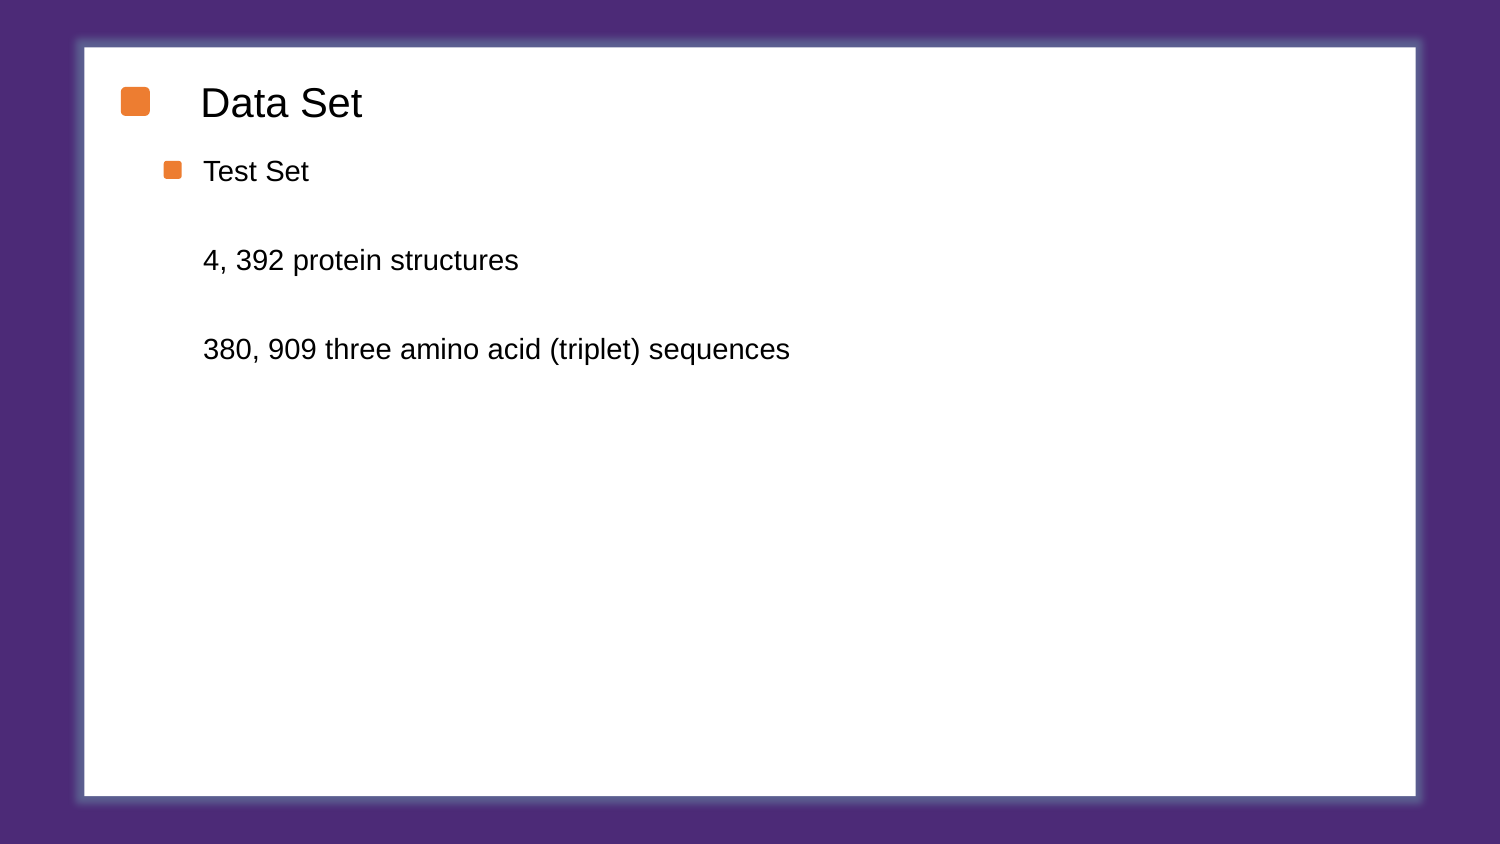

Data Set

Test Set

4, 392 protein structures
380, 909 three amino acid (triplet) sequences